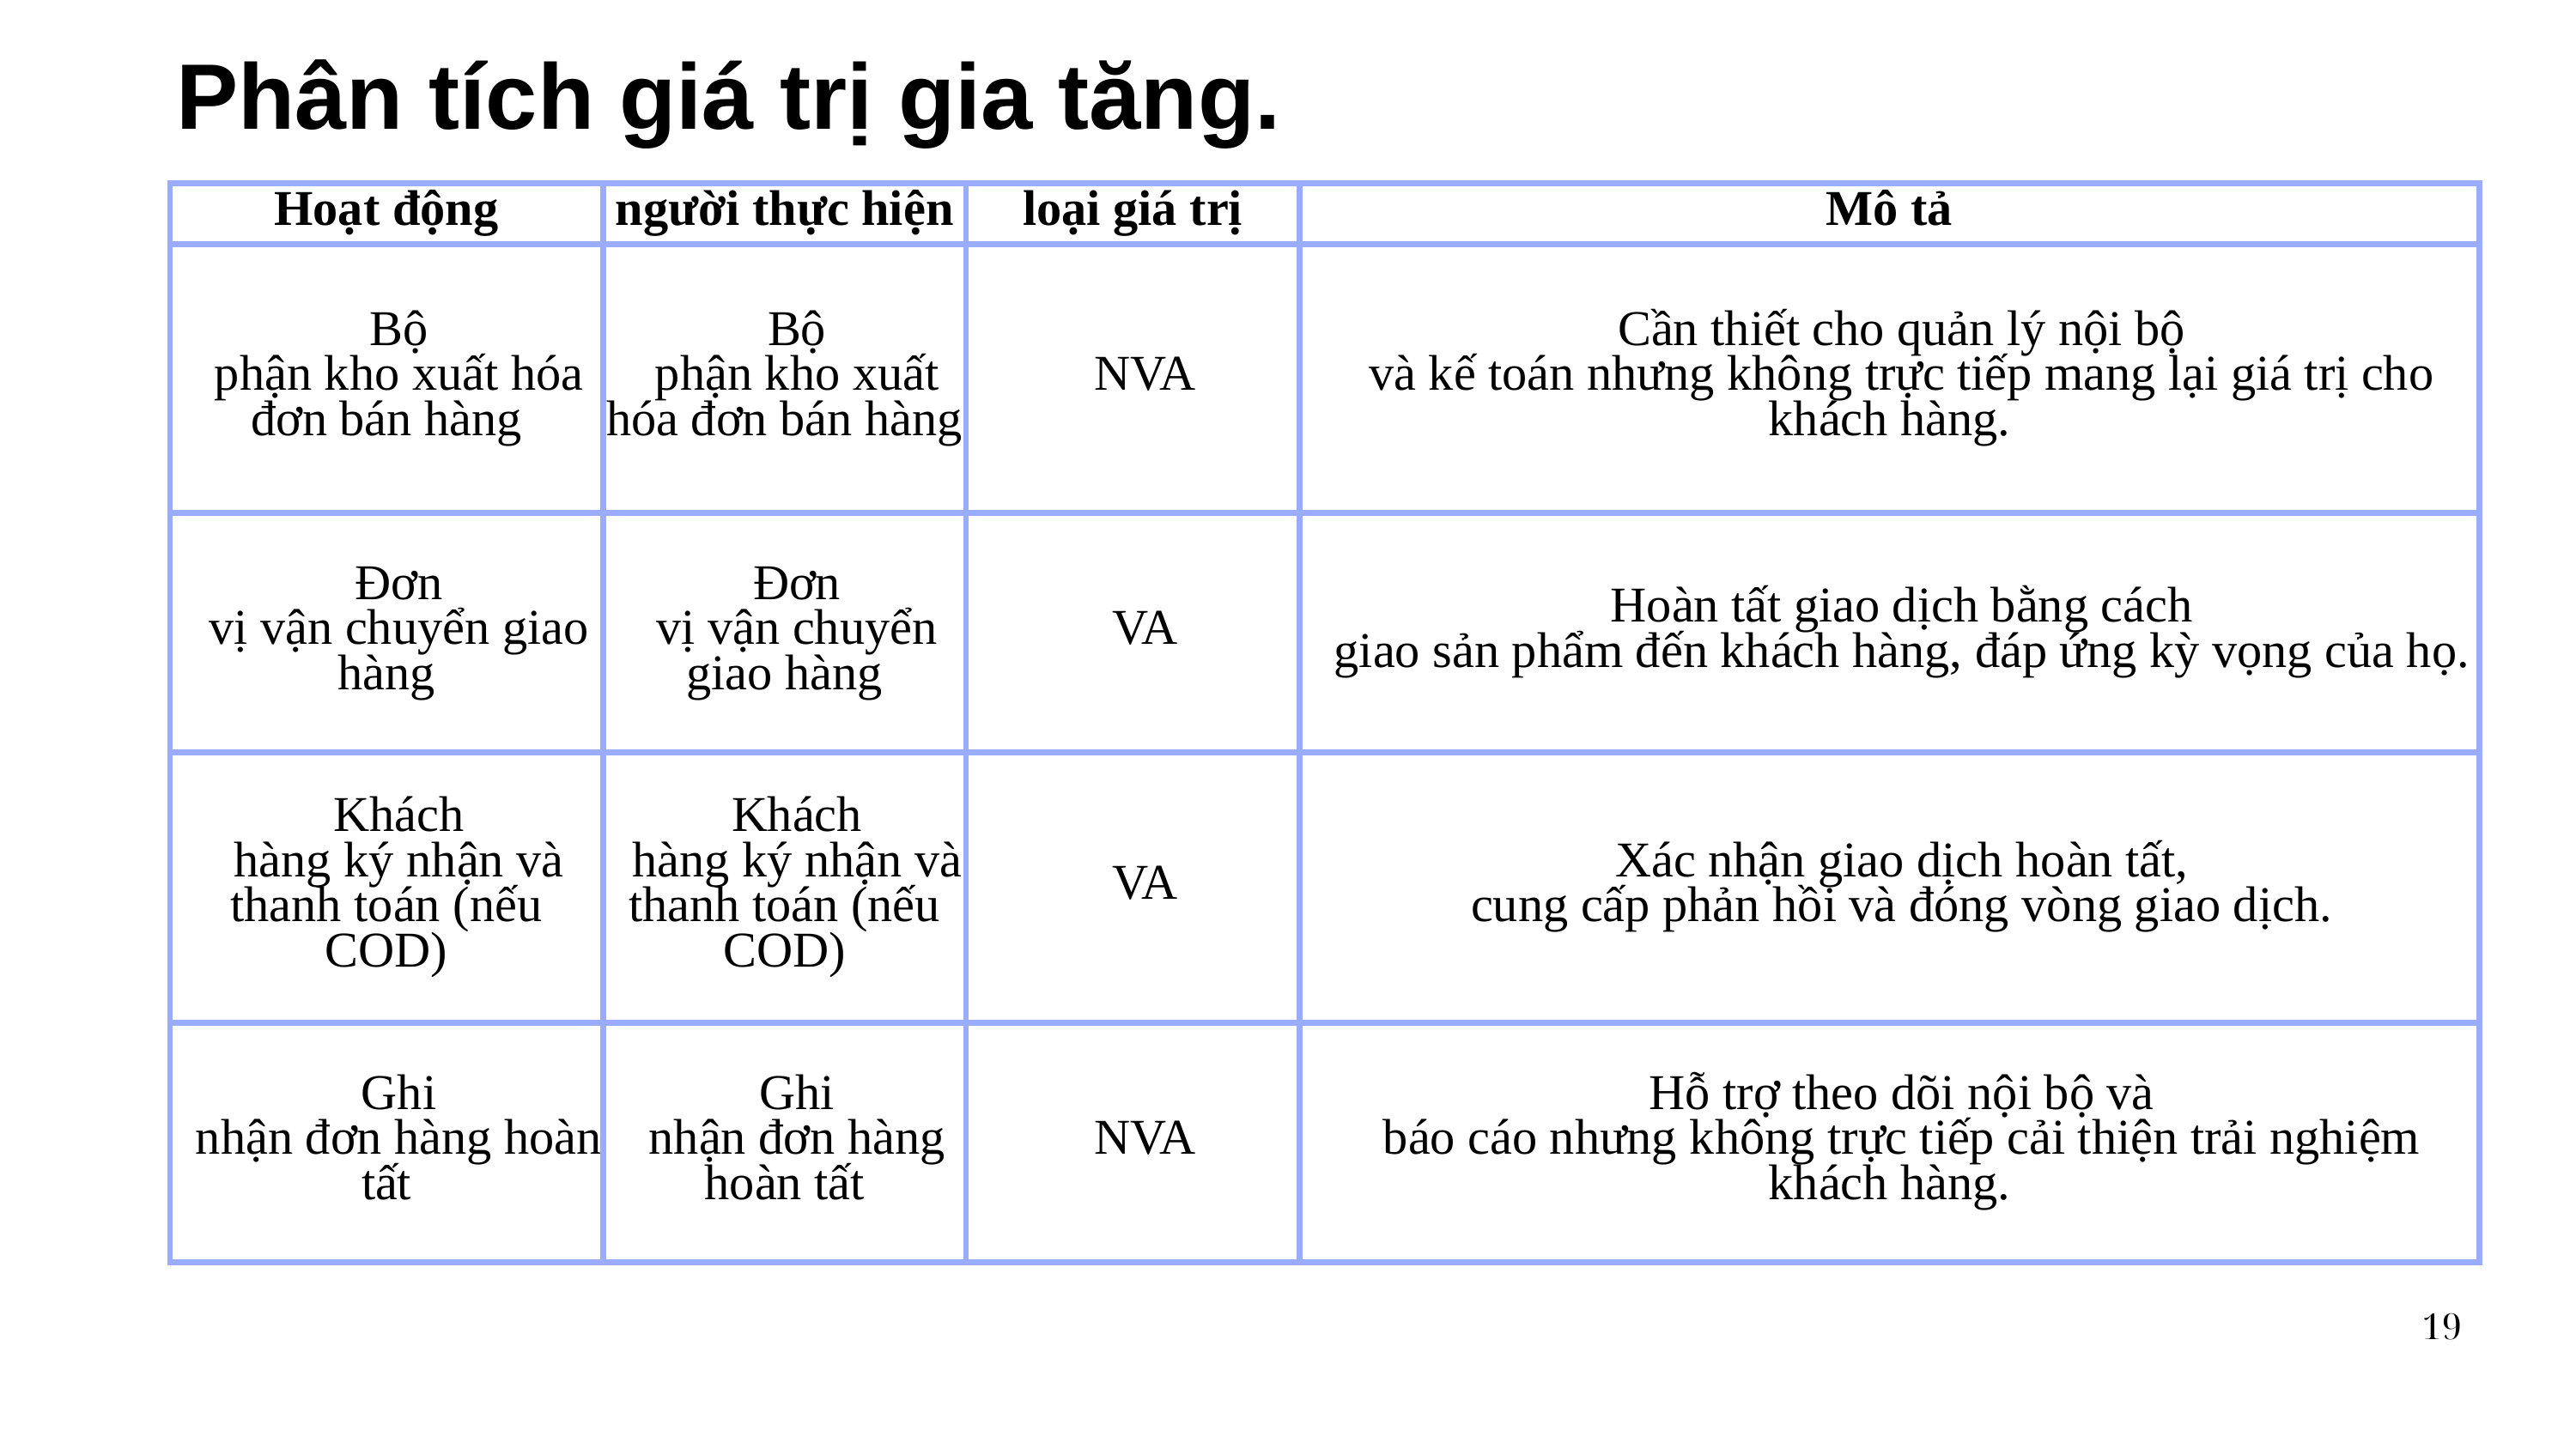

Phân tích giá trị gia tăng.
| Hoạt động | người thực hiện | loại giá trị | Mô tả |
| --- | --- | --- | --- |
| Bộ phận kho xuất hóa đơn bán hàng | Bộ phận kho xuất hóa đơn bán hàng | NVA | Cần thiết cho quản lý nội bộ và kế toán nhưng không trực tiếp mang lại giá trị cho khách hàng. |
| Đơn vị vận chuyển giao hàng | Đơn vị vận chuyển giao hàng | VA | Hoàn tất giao dịch bằng cách giao sản phẩm đến khách hàng, đáp ứng kỳ vọng của họ. |
| Khách hàng ký nhận và thanh toán (nếu COD) | Khách hàng ký nhận và thanh toán (nếu COD) | VA | Xác nhận giao dịch hoàn tất, cung cấp phản hồi và đóng vòng giao dịch. |
| Ghi nhận đơn hàng hoàn tất | Ghi nhận đơn hàng hoàn tất | NVA | Hỗ trợ theo dõi nội bộ và báo cáo nhưng không trực tiếp cải thiện trải nghiệm khách hàng. |
19